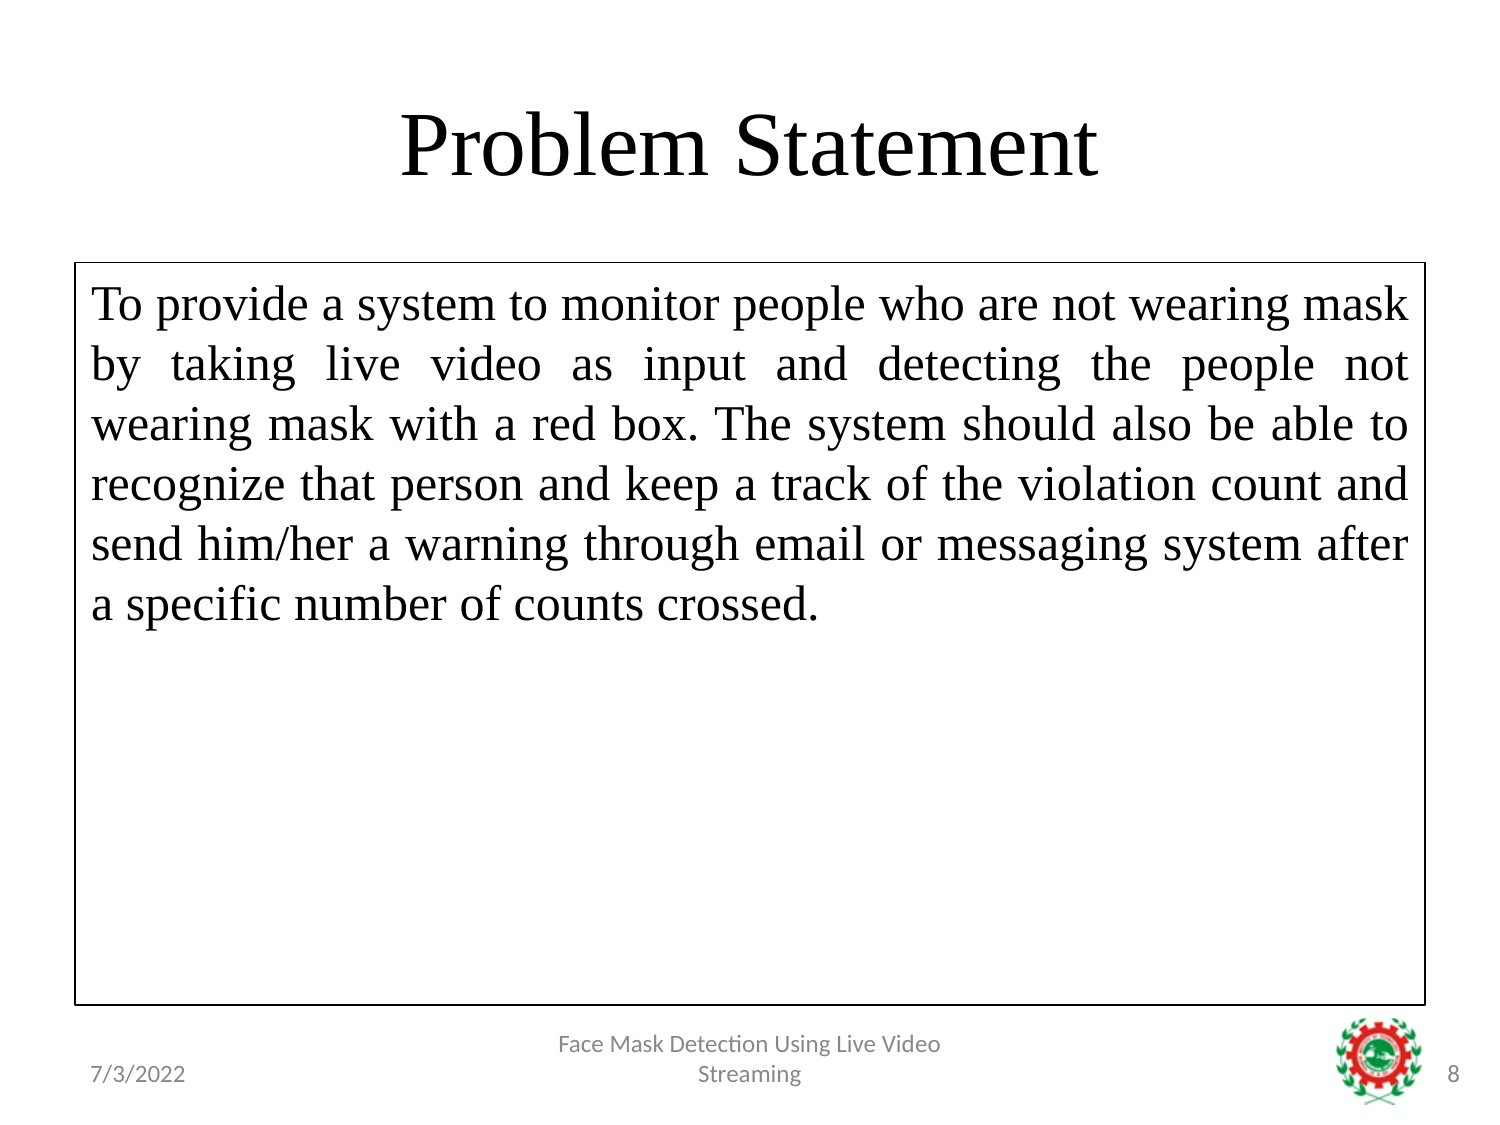

# Problem Statement
To provide a system to monitor people who are not wearing mask by taking live video as input and detecting the people not wearing mask with a red box. The system should also be able to recognize that person and keep a track of the violation count and send him/her a warning through email or messaging system after a specific number of counts crossed.

7/3/2022
Face Mask Detection Using Live Video Streaming

8